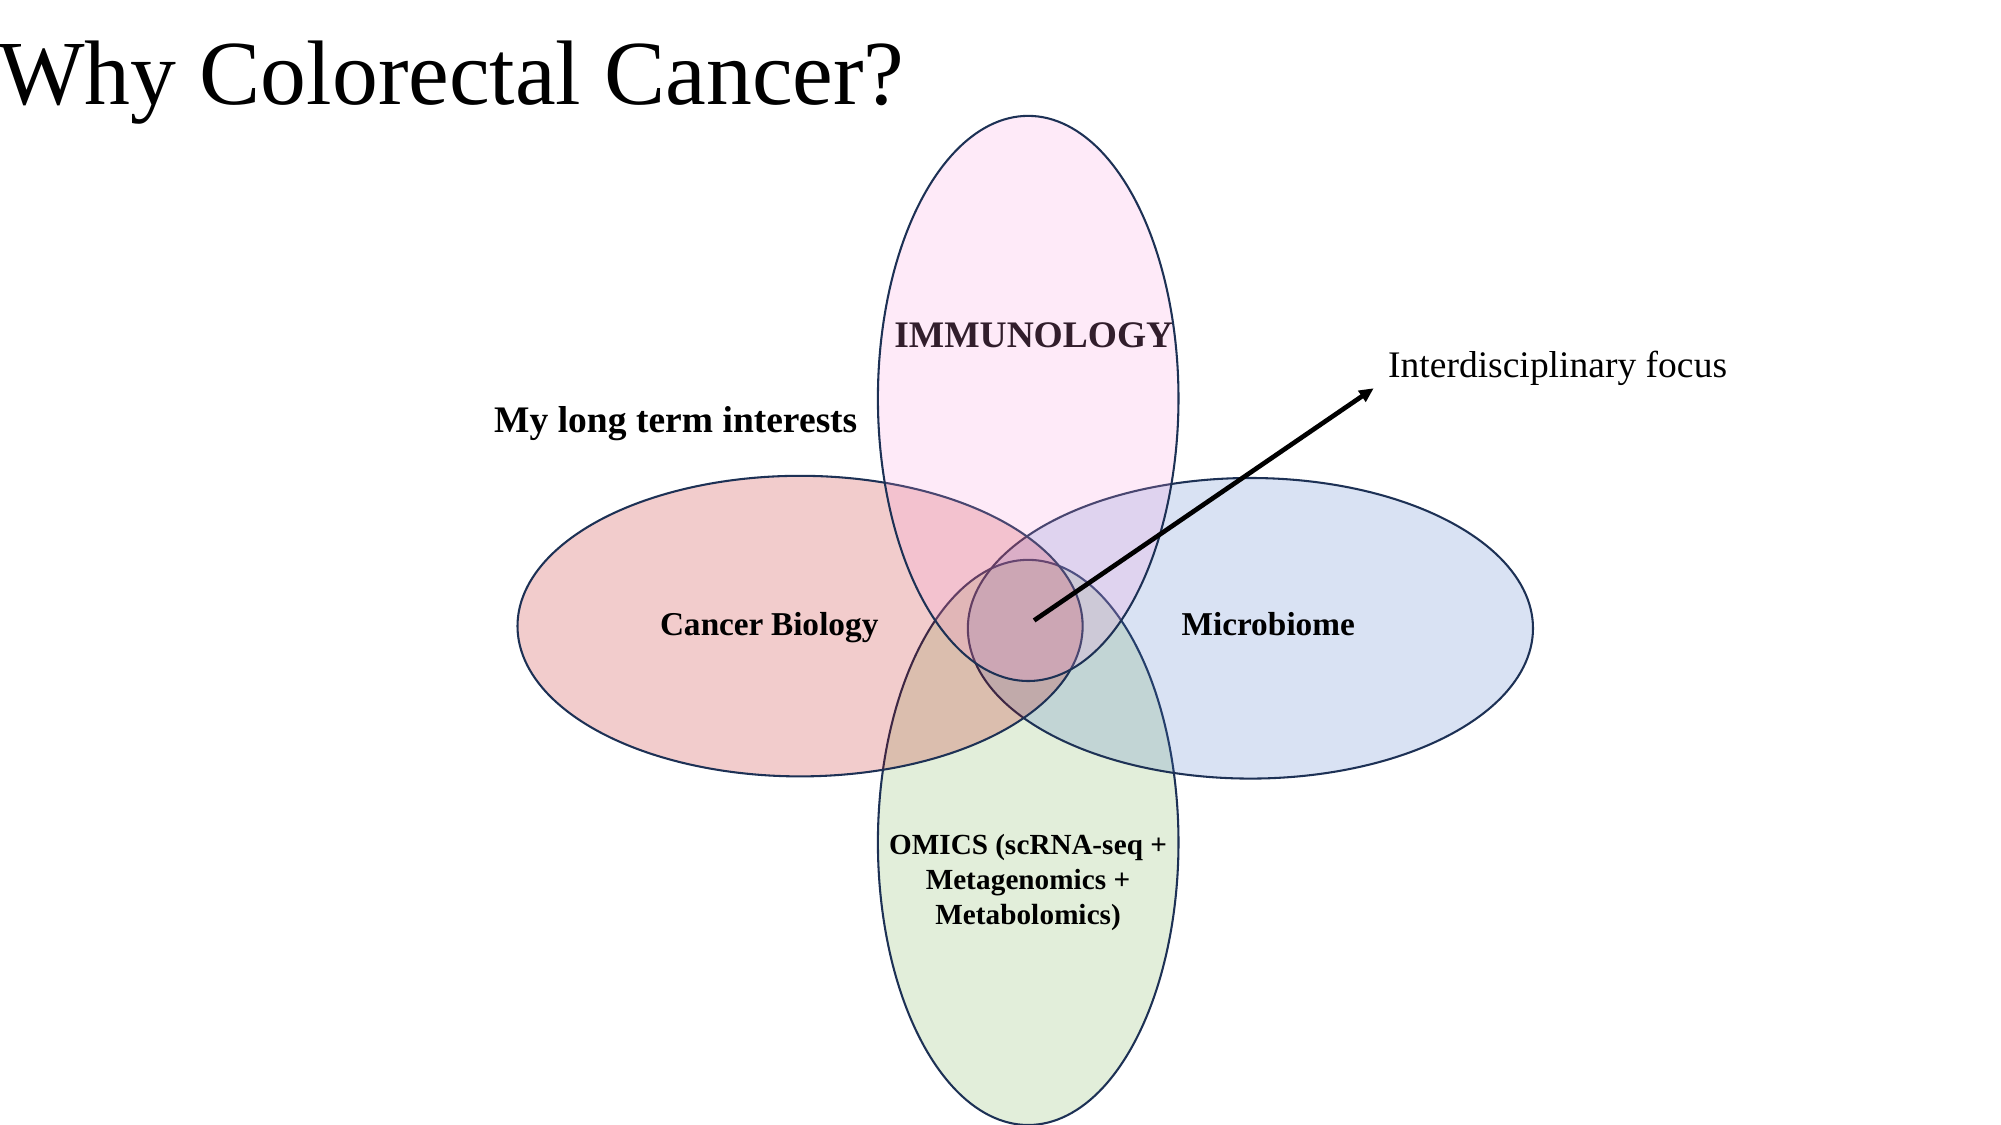

Why Colorectal Cancer?

IMMUNOLOGY

OMICS (scRNA-seq + Metagenomics + Metabolomics)
Interdisciplinary focus
My long term interests
Cancer Biology
Microbiome